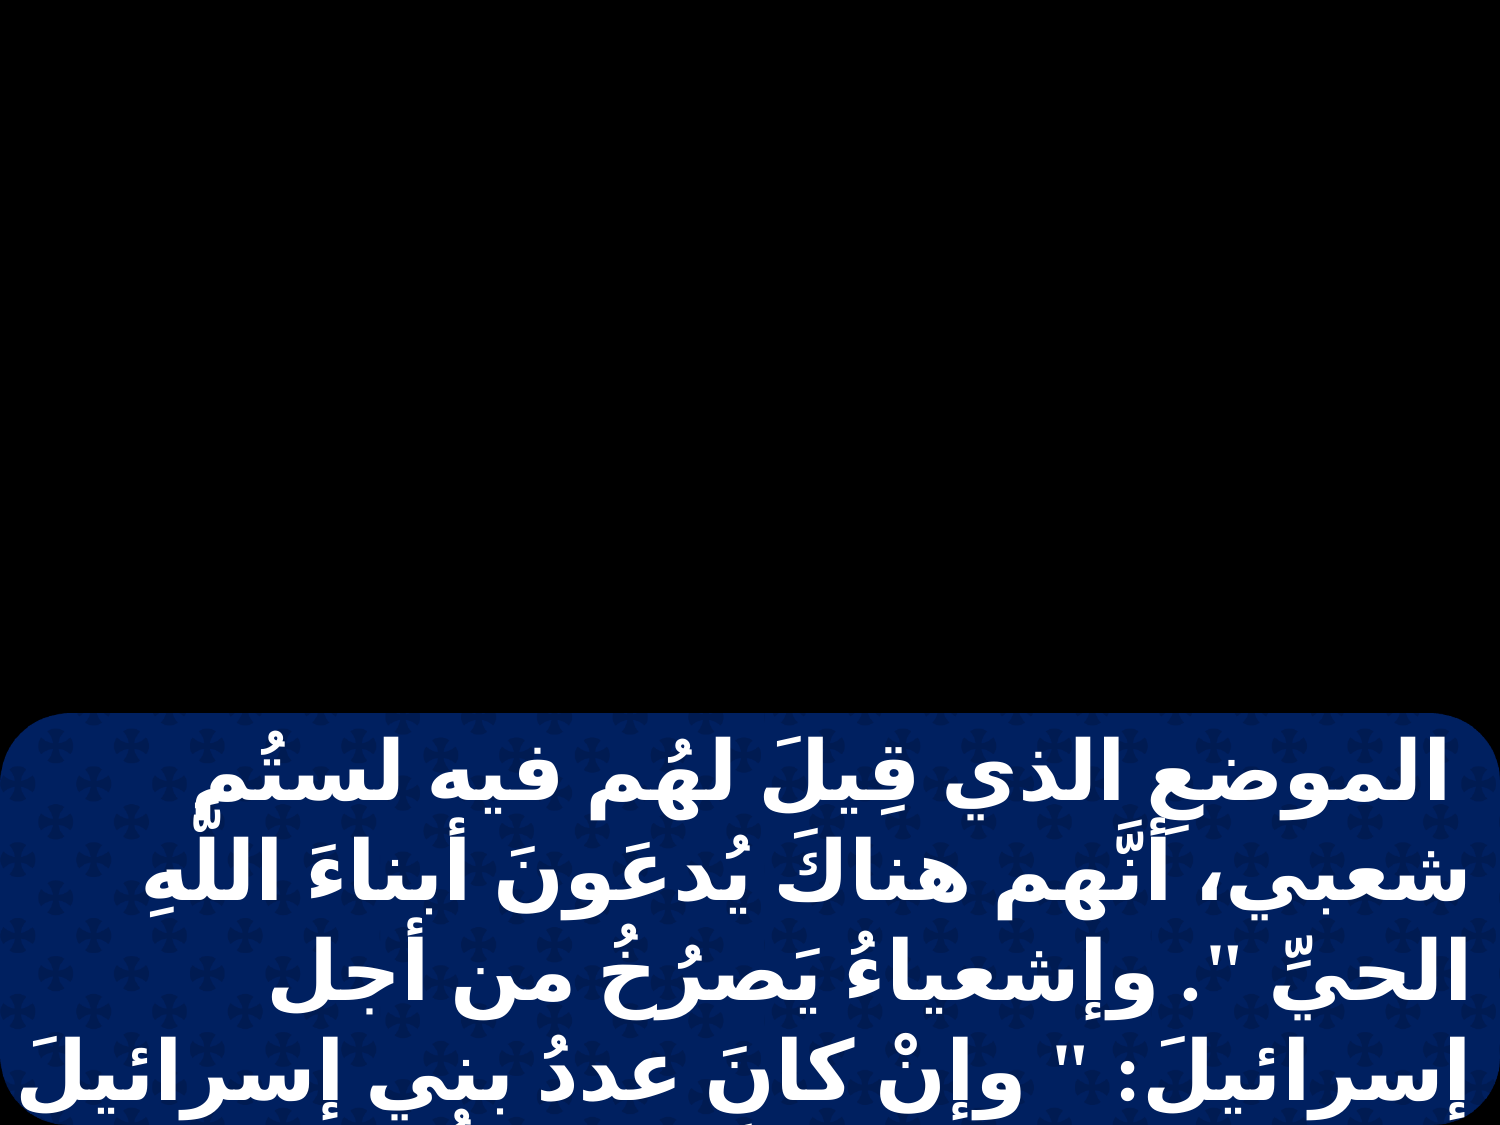

الموضعِ الذي قِيلَ لهُم فيه لستُم شعبي، أنَّهم هناكَ يُدعَونَ أبناءَ اللَّهِ الحيِّ ". وإشعياءُ يَصرُخُ من أجل إسرائيلَ: " وإنْ كانَ عددُ بني إسرائيلَ كرملِ البحرِ، فالبقيَّةُ ستخلُصُ.